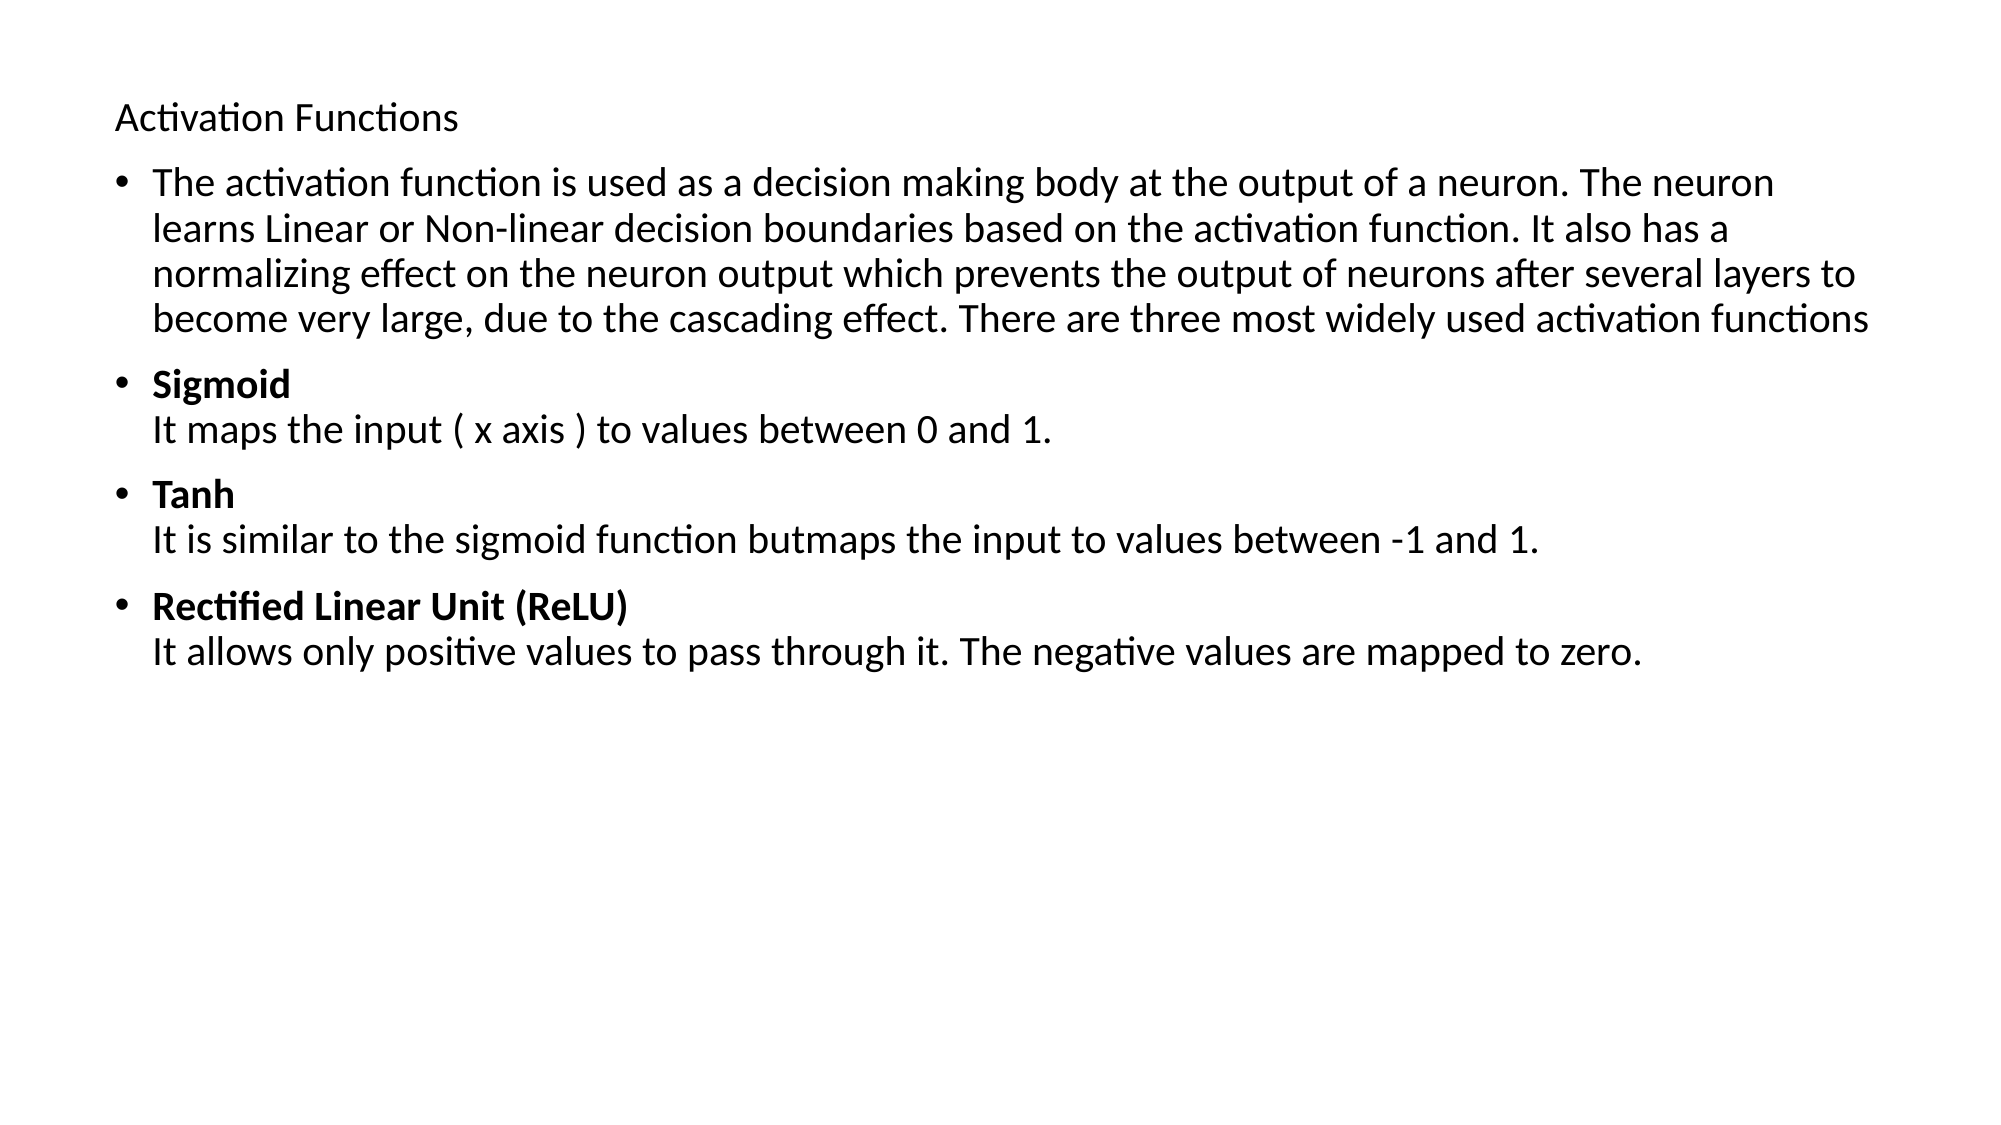

Activation Functions
The activation function is used as a decision making body at the output of a neuron. The neuron learns Linear or Non-linear decision boundaries based on the activation function. It also has a normalizing effect on the neuron output which prevents the output of neurons after several layers to become very large, due to the cascading effect. There are three most widely used activation functions
Sigmoid
It maps the input ( x axis ) to values between 0 and 1.
Tanh
It is similar to the sigmoid function butmaps the input to values between -1 and 1.
Rectified Linear Unit (ReLU)
It allows only positive values to pass through it. The negative values are mapped to zero.